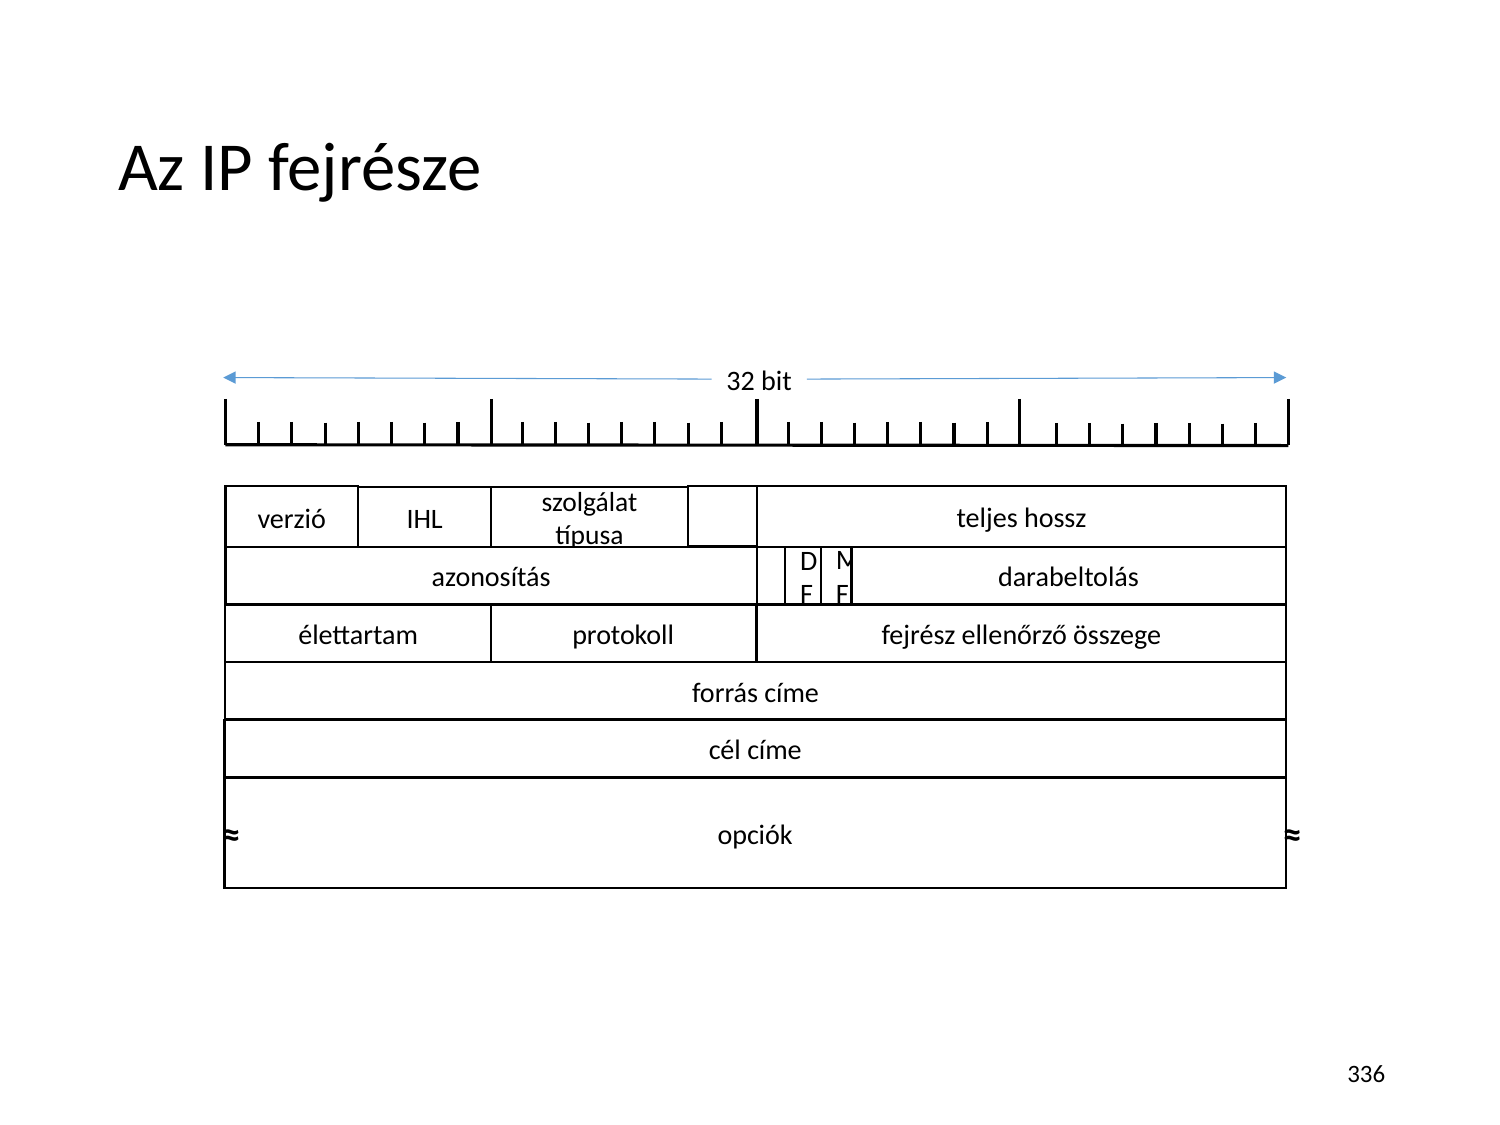

# Az IP fejrésze
32 bit

verzió
teljes hossz
IHL
szolgálat típusa
MF
darabeltolás
DF

azonosítás
protokoll
fejrész ellenőrző összege
élettartam
forrás címe
cél címe
opciók
≈
≈
336